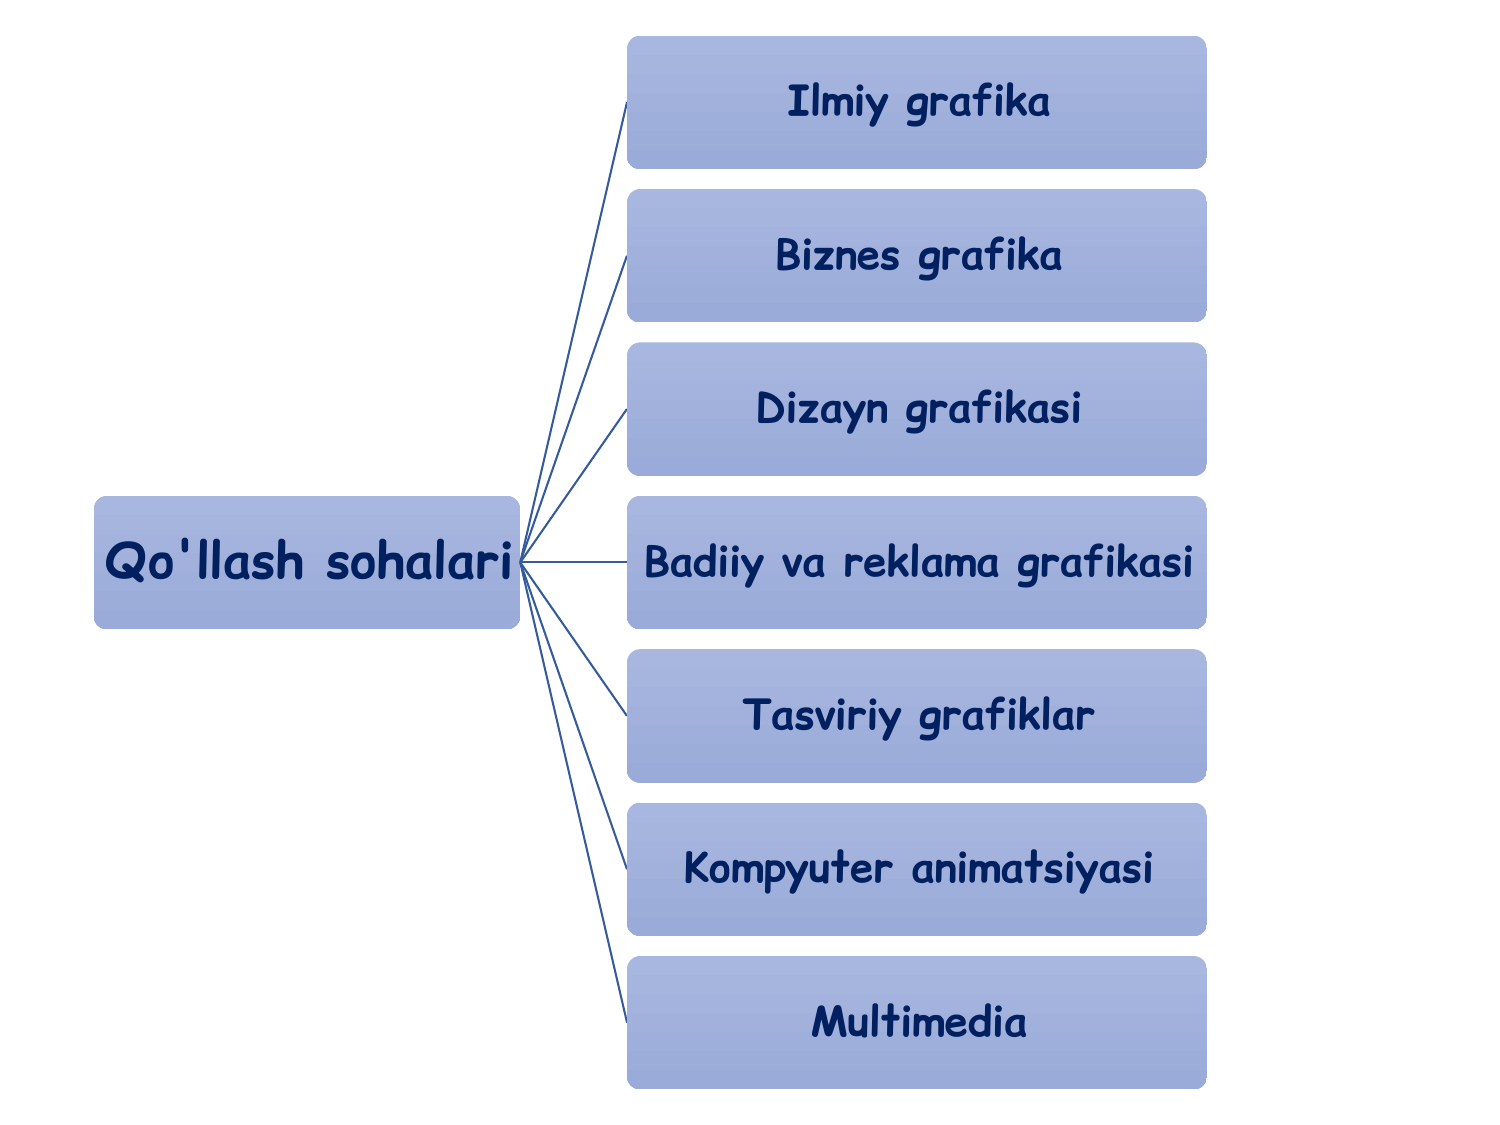

Qo'llash sohalari

Ilmiy grafika

Biznes grafika

Dizayn grafikasi

Badiiy va reklama grafikasi

Tasviriy grafiklar

Kompyuter animatsiyasi

Multimedia
#